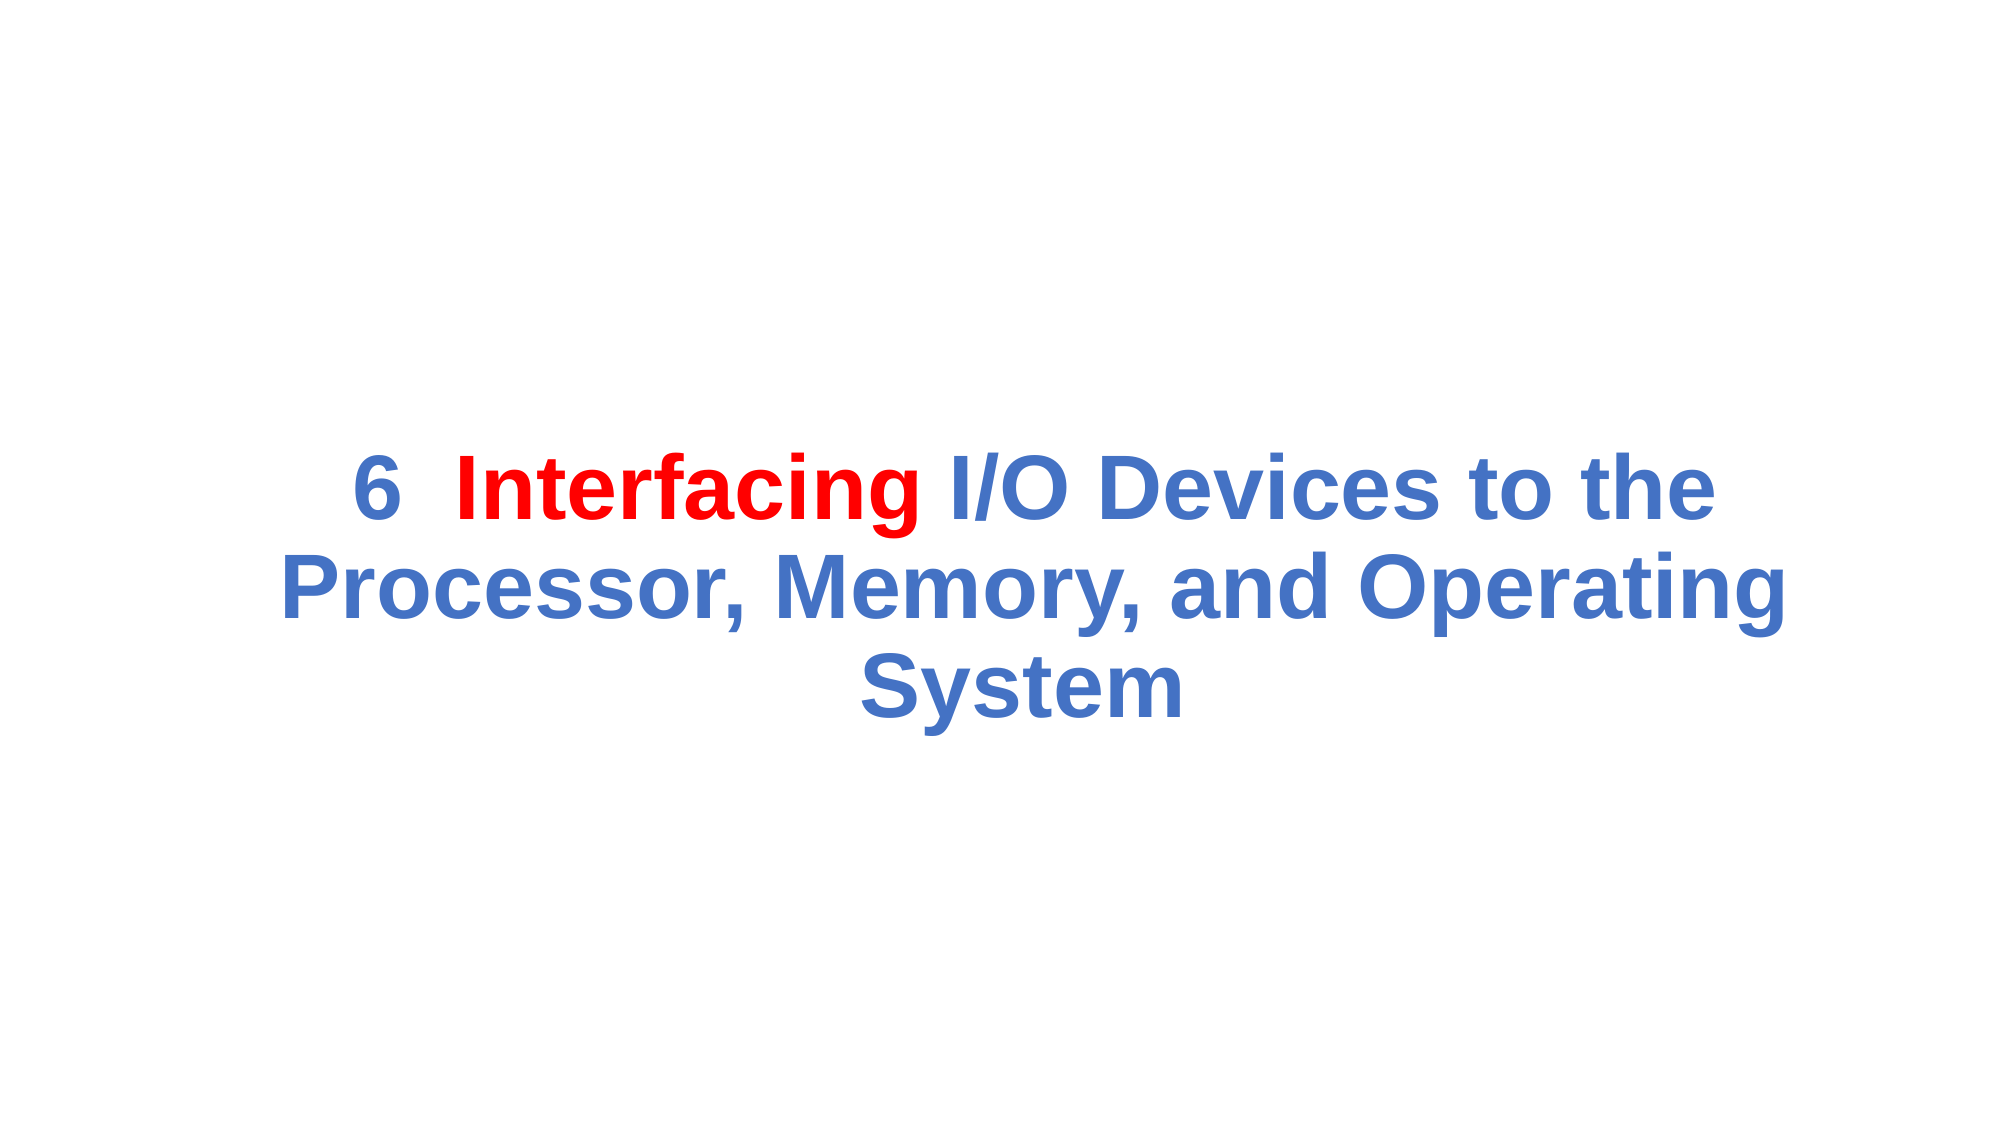

# 6  Interfacing I/O Devices to the Processor, Memory, and Operating System